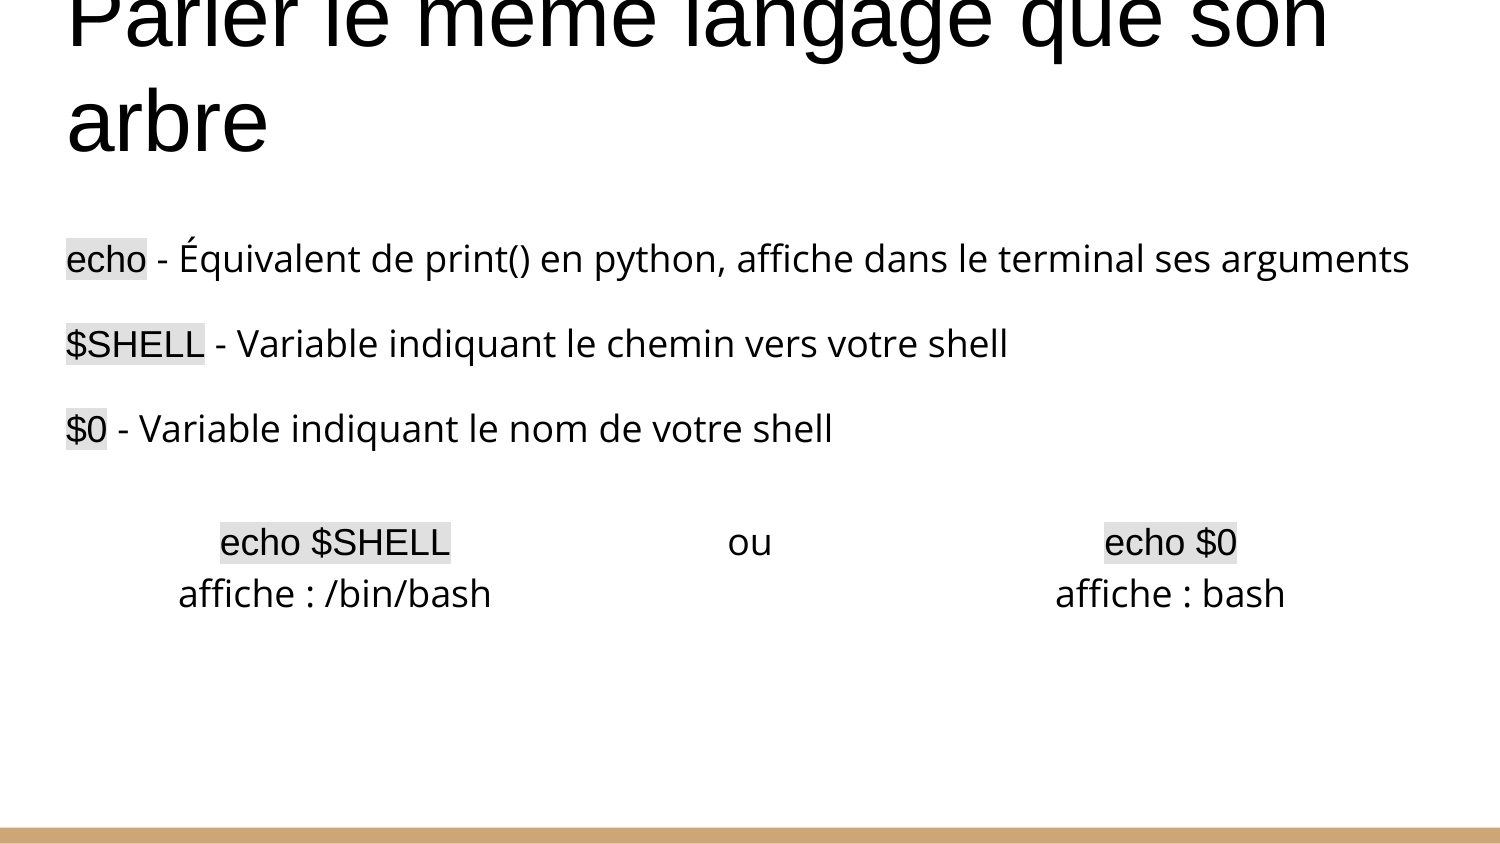

# Parler le même langage que son arbre
echo - Équivalent de print() en python, affiche dans le terminal ses arguments
$SHELL - Variable indiquant le chemin vers votre shell
$0 - Variable indiquant le nom de votre shell

echo $SHELL
affiche : /bin/bash
ou
echo $0
affiche : bash